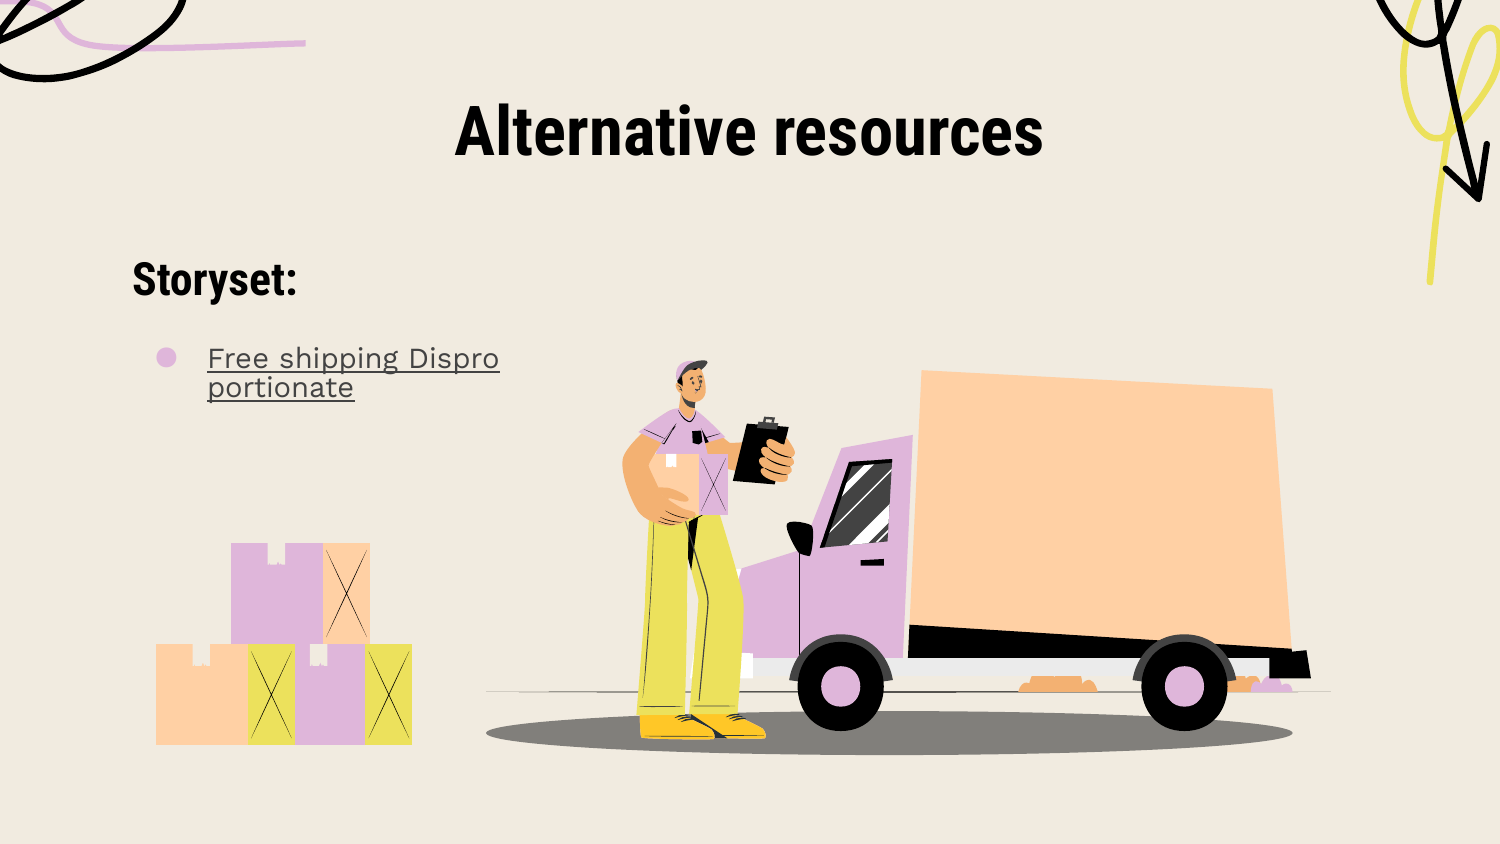

# Alternative resources
Storyset:

Free shipping Disproportionate